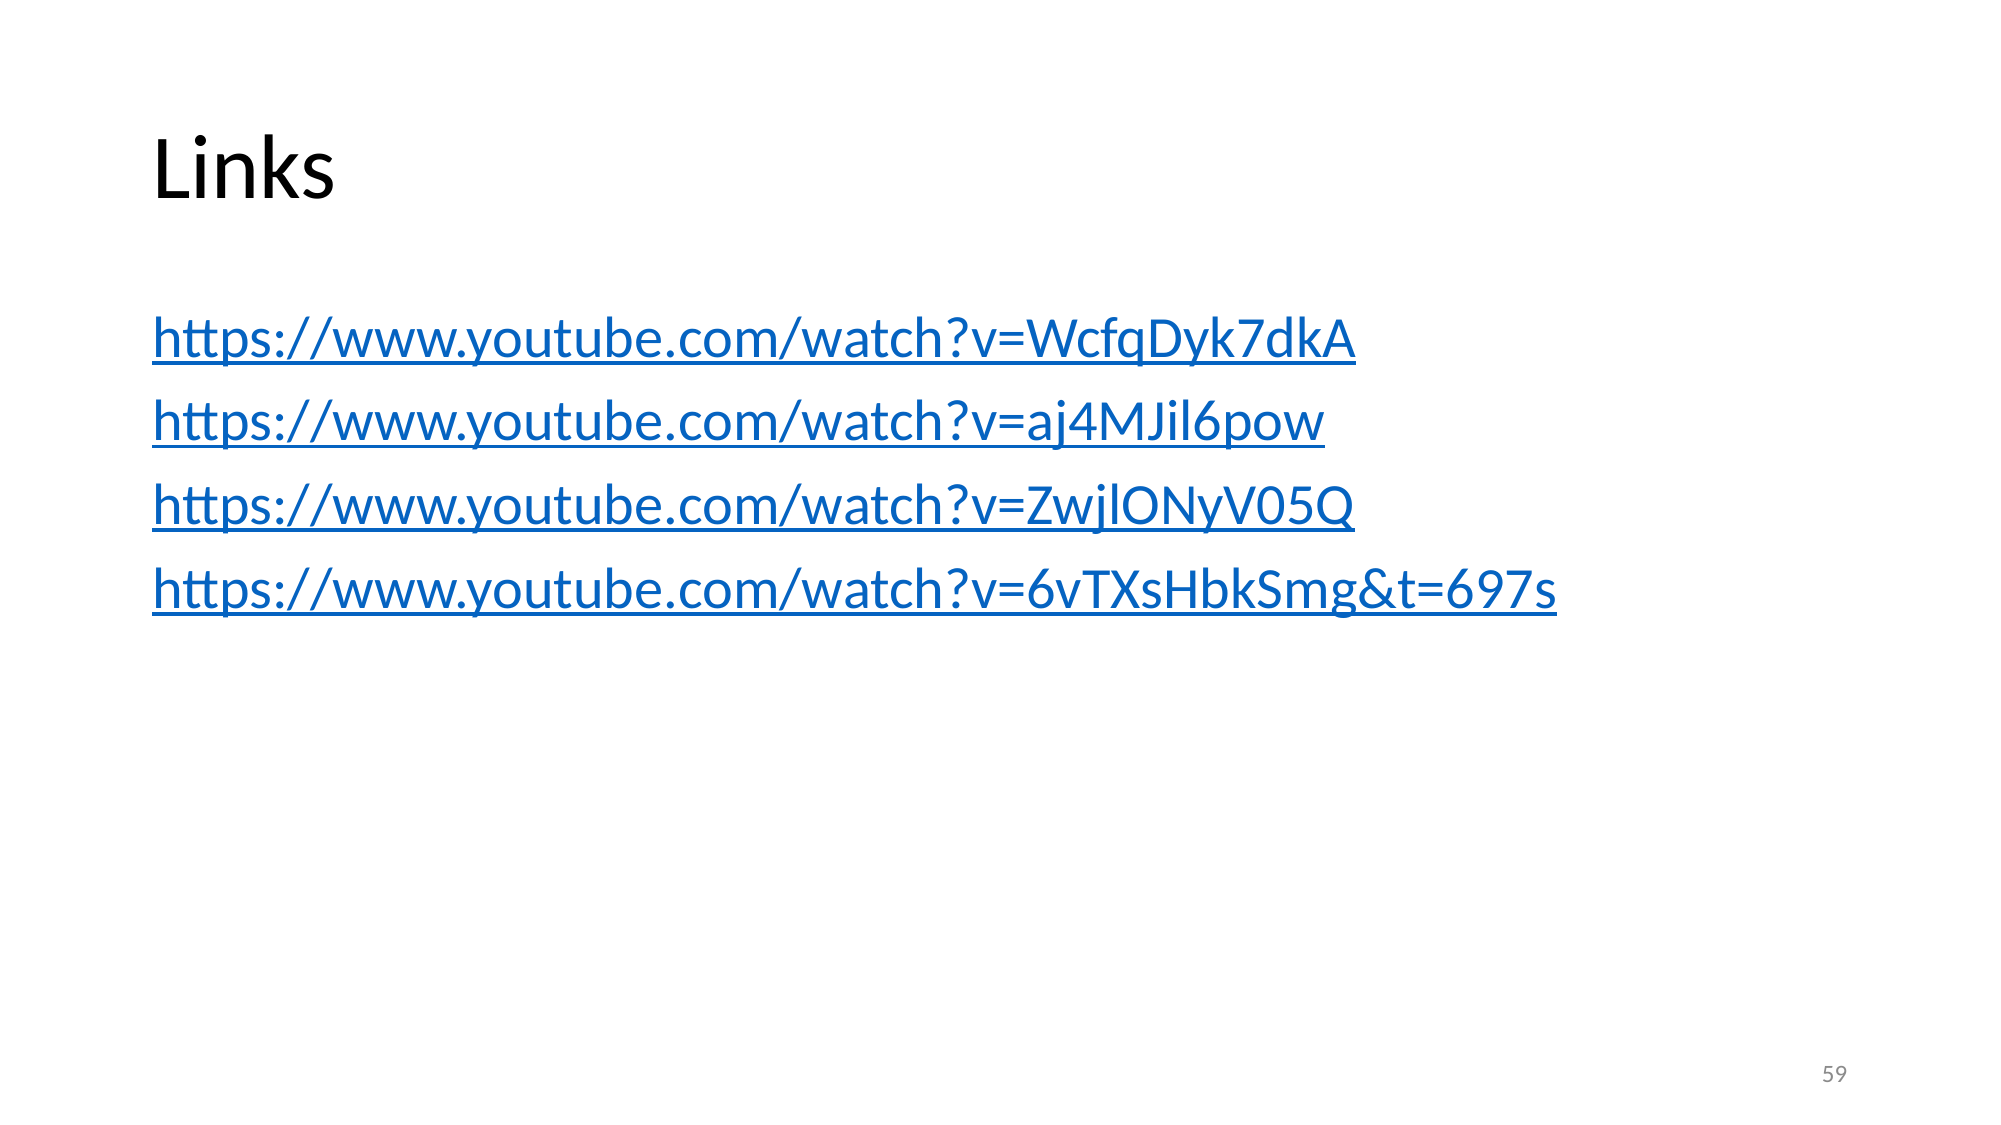

# Links
https://www.youtube.com/watch?v=WcfqDyk7dkA
https://www.youtube.com/watch?v=aj4MJil6pow
https://www.youtube.com/watch?v=ZwjlONyV05Q
https://www.youtube.com/watch?v=6vTXsHbkSmg&t=697s

59